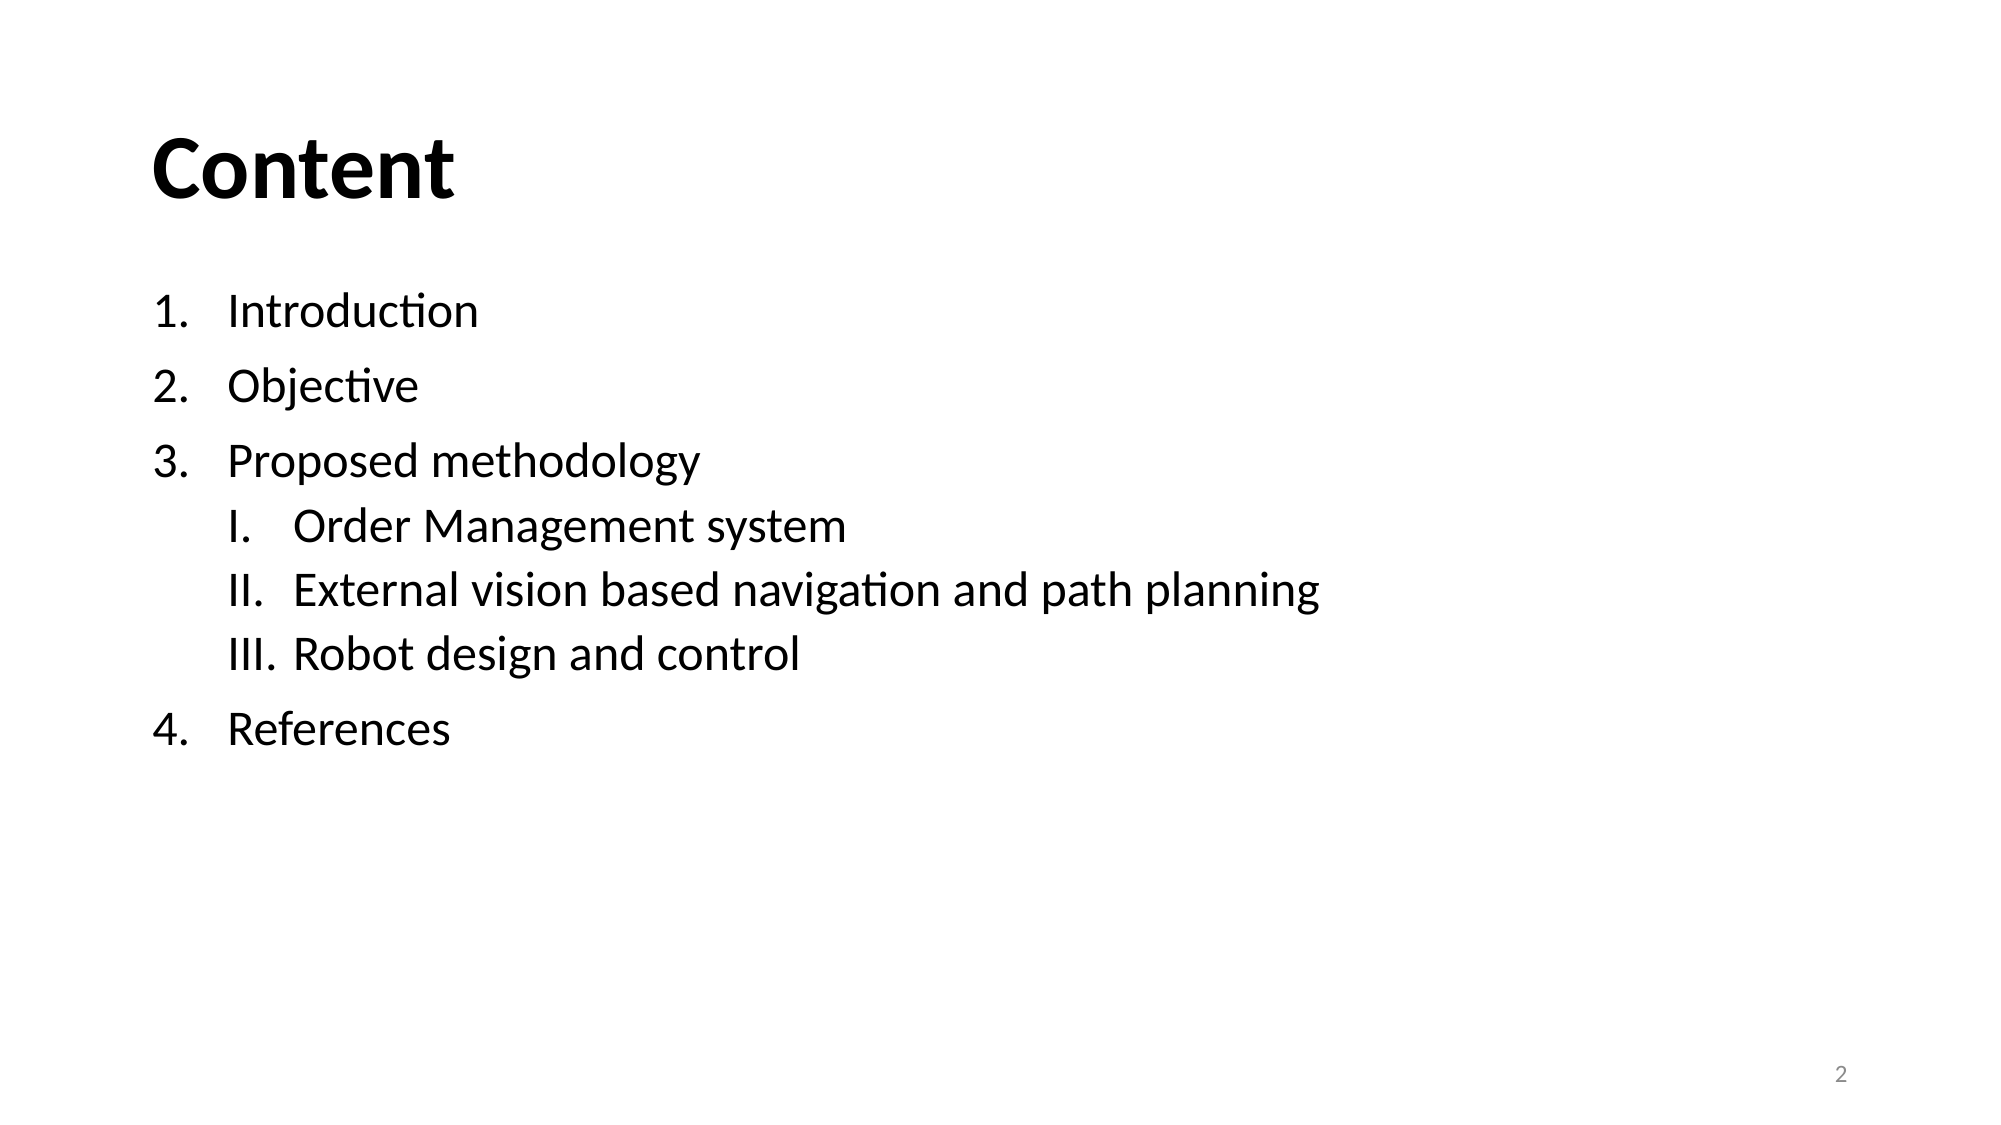

# Content
Introduction
Objective
Proposed methodology
Order Management system
External vision based navigation and path planning
Robot design and control
References

2